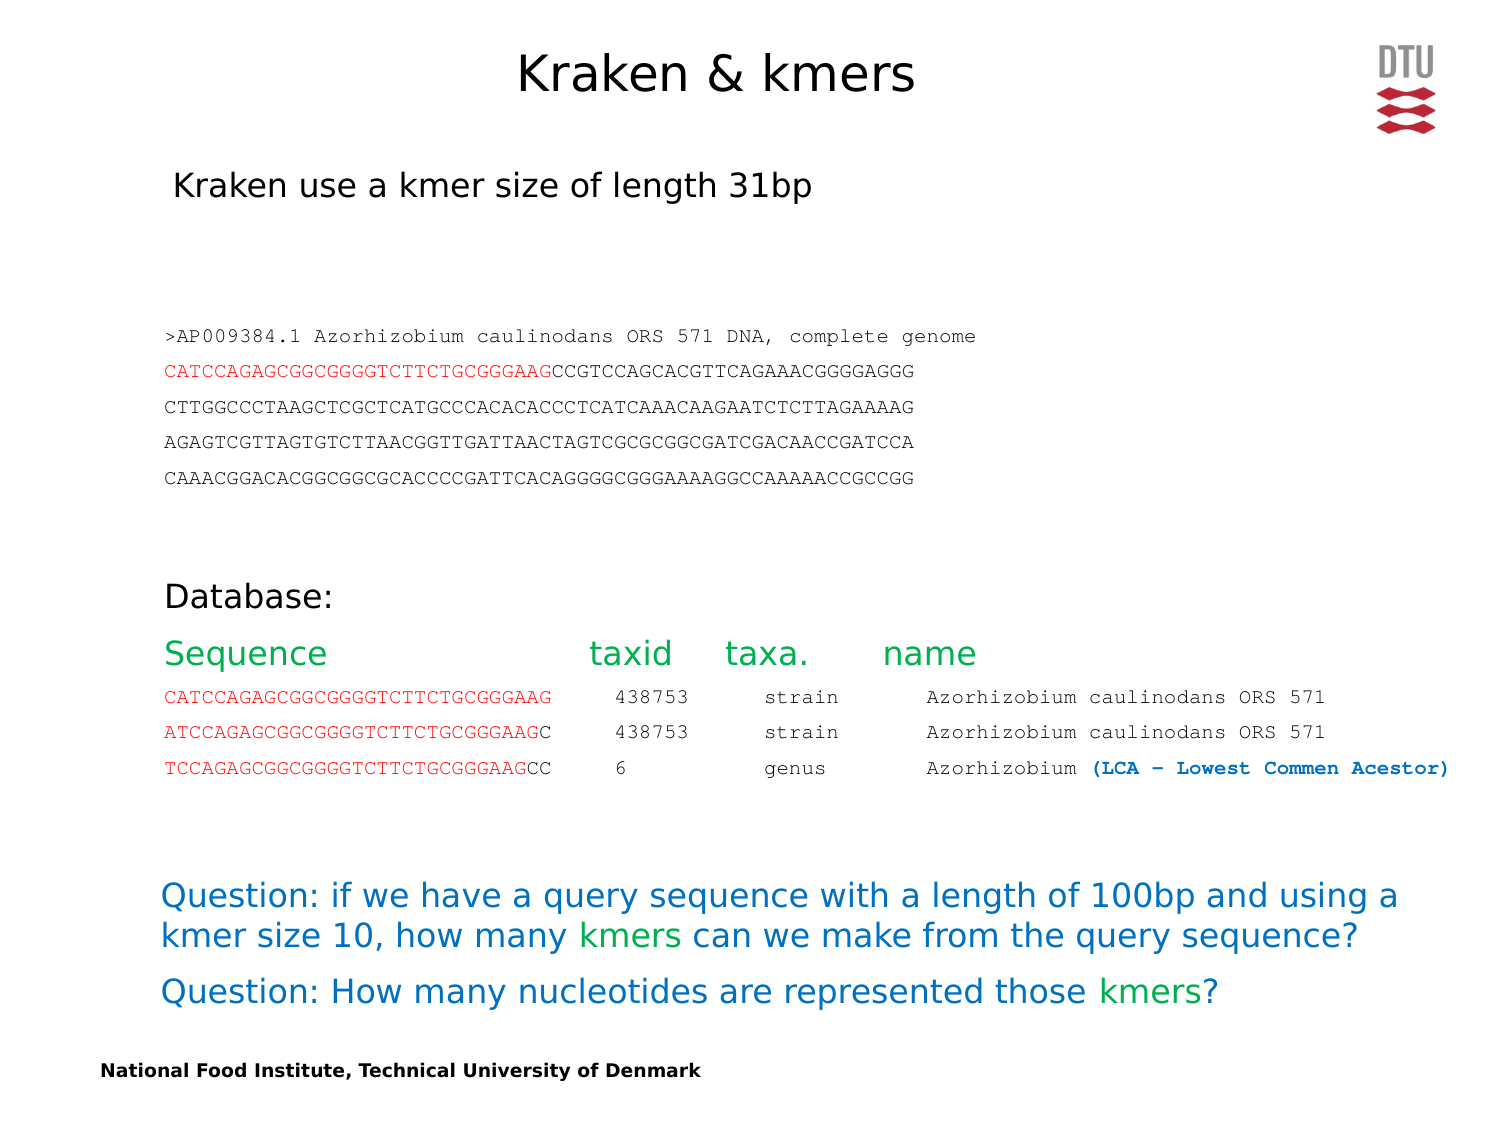

Kraken & kmers
Kraken use a kmer size of length 31bp
>AP009384.1 Azorhizobium caulinodans ORS 571 DNA, complete genome
CATCCAGAGCGGCGGGGTCTTCTGCGGGAAGCCGTCCAGCACGTTCAGAAACGGGGAGGG
CTTGGCCCTAAGCTCGCTCATGCCCACACACCCTCATCAAACAAGAATCTCTTAGAAAAG
AGAGTCGTTAGTGTCTTAACGGTTGATTAACTAGTCGCGCGGCGATCGACAACCGATCCA
CAAACGGACACGGCGGCGCACCCCGATTCACAGGGGCGGGAAAAGGCCAAAAACCGCCGG

Database:
Sequence                         taxid     taxa.       name
CATCCAGAGCGGCGGGGTCTTCTGCGGGAAG	438753	strain	 Azorhizobium caulinodans ORS 571
ATCCAGAGCGGCGGGGTCTTCTGCGGGAAGC	438753	strain	 Azorhizobium caulinodans ORS 571
TCCAGAGCGGCGGGGTCTTCTGCGGGAAGCC	6	genus	 Azorhizobium (LCA - Lowest Commen Acestor)
Question: if we have a query sequence with a length of 100bp and using a kmer size 10, how many kmers can we make from the query sequence?
Question: How many nucleotides are represented those kmers?